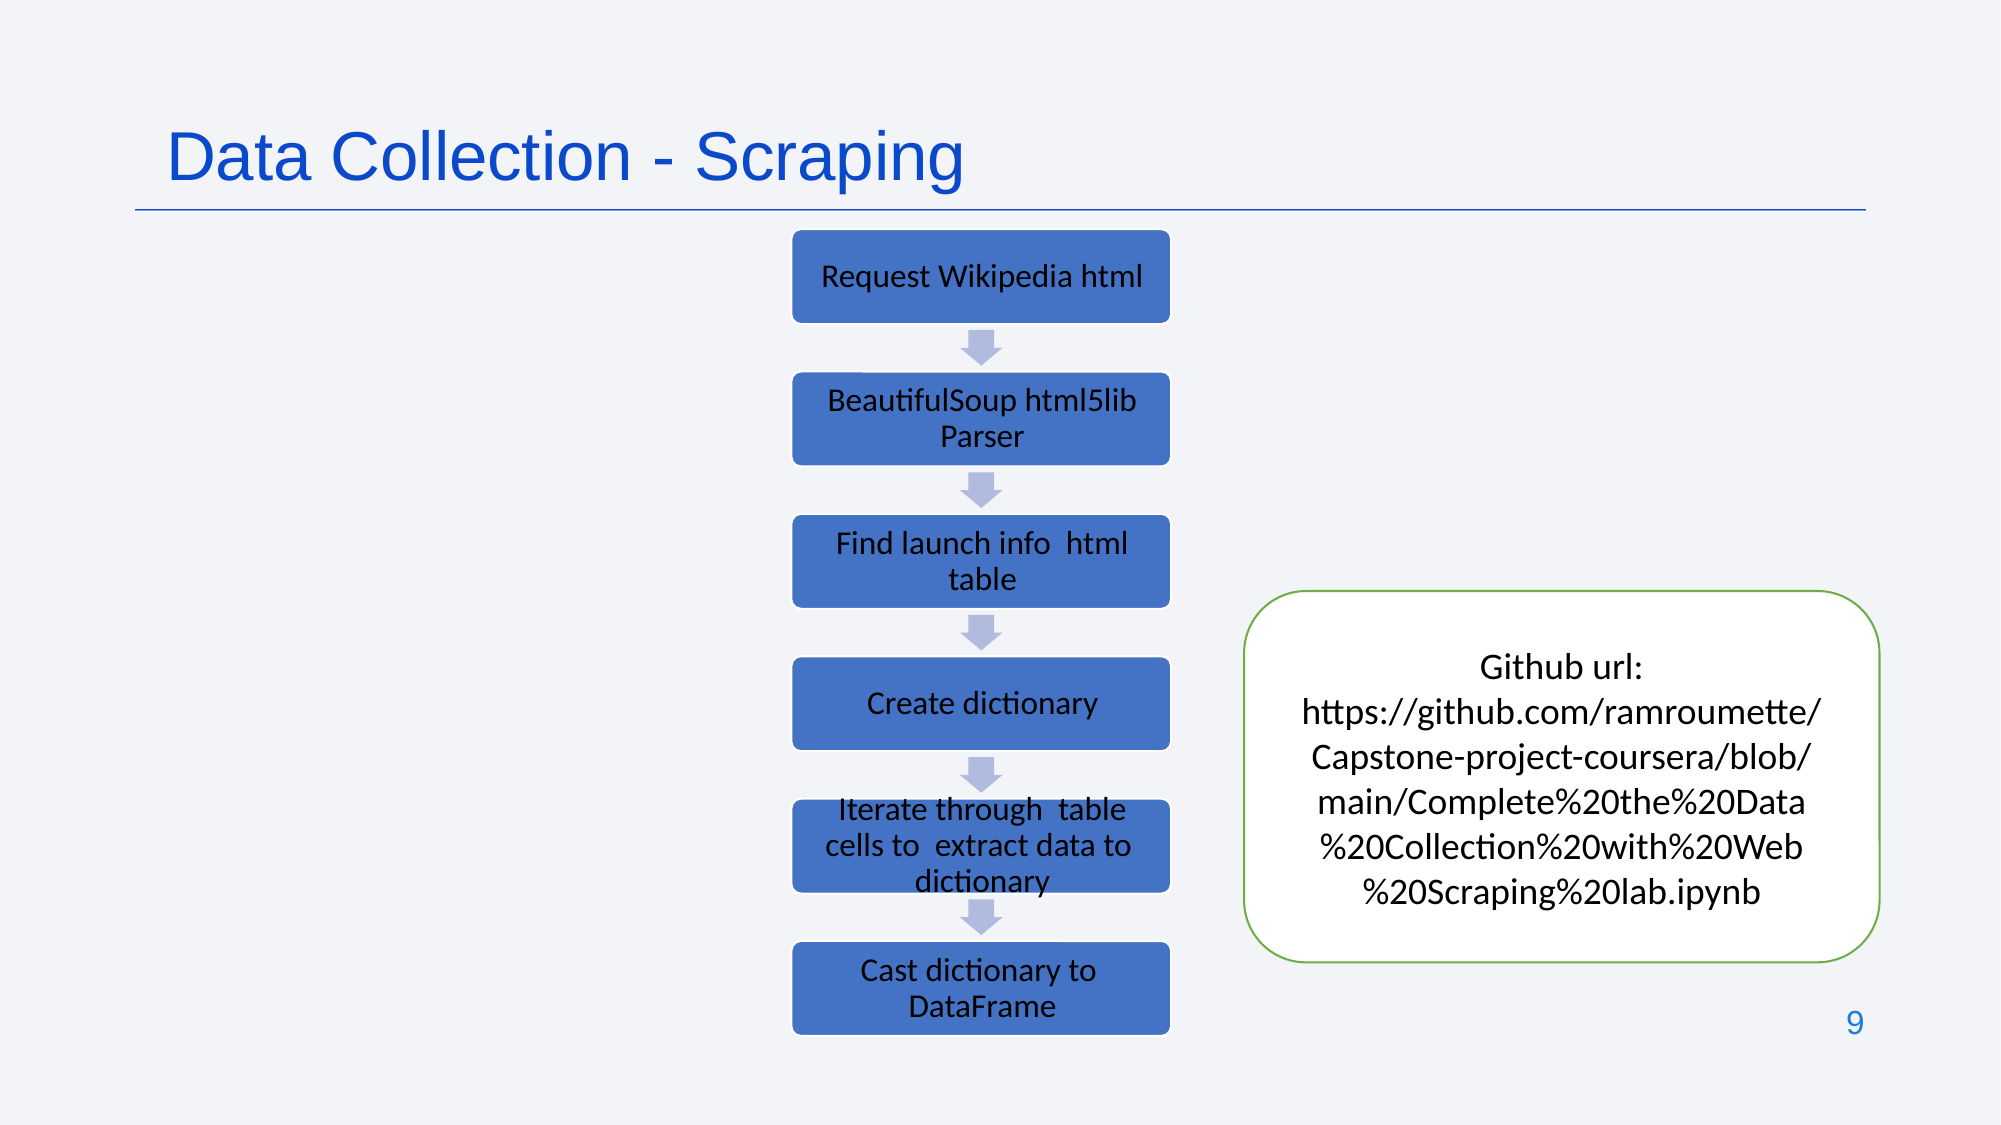

Data Collection - Scraping
Request Wikipedia html

BeautifulSoup html5lib Parser

Find launch info  html table

Create dictionary

Iterate through  table cells to  extract data to  dictionary

Cast dictionary to  DataFrame
Github url:
https://github.com/ramroumette/Capstone-project-coursera/blob/main/Complete%20the%20Data%20Collection%20with%20Web%20Scraping%20lab.ipynb
9